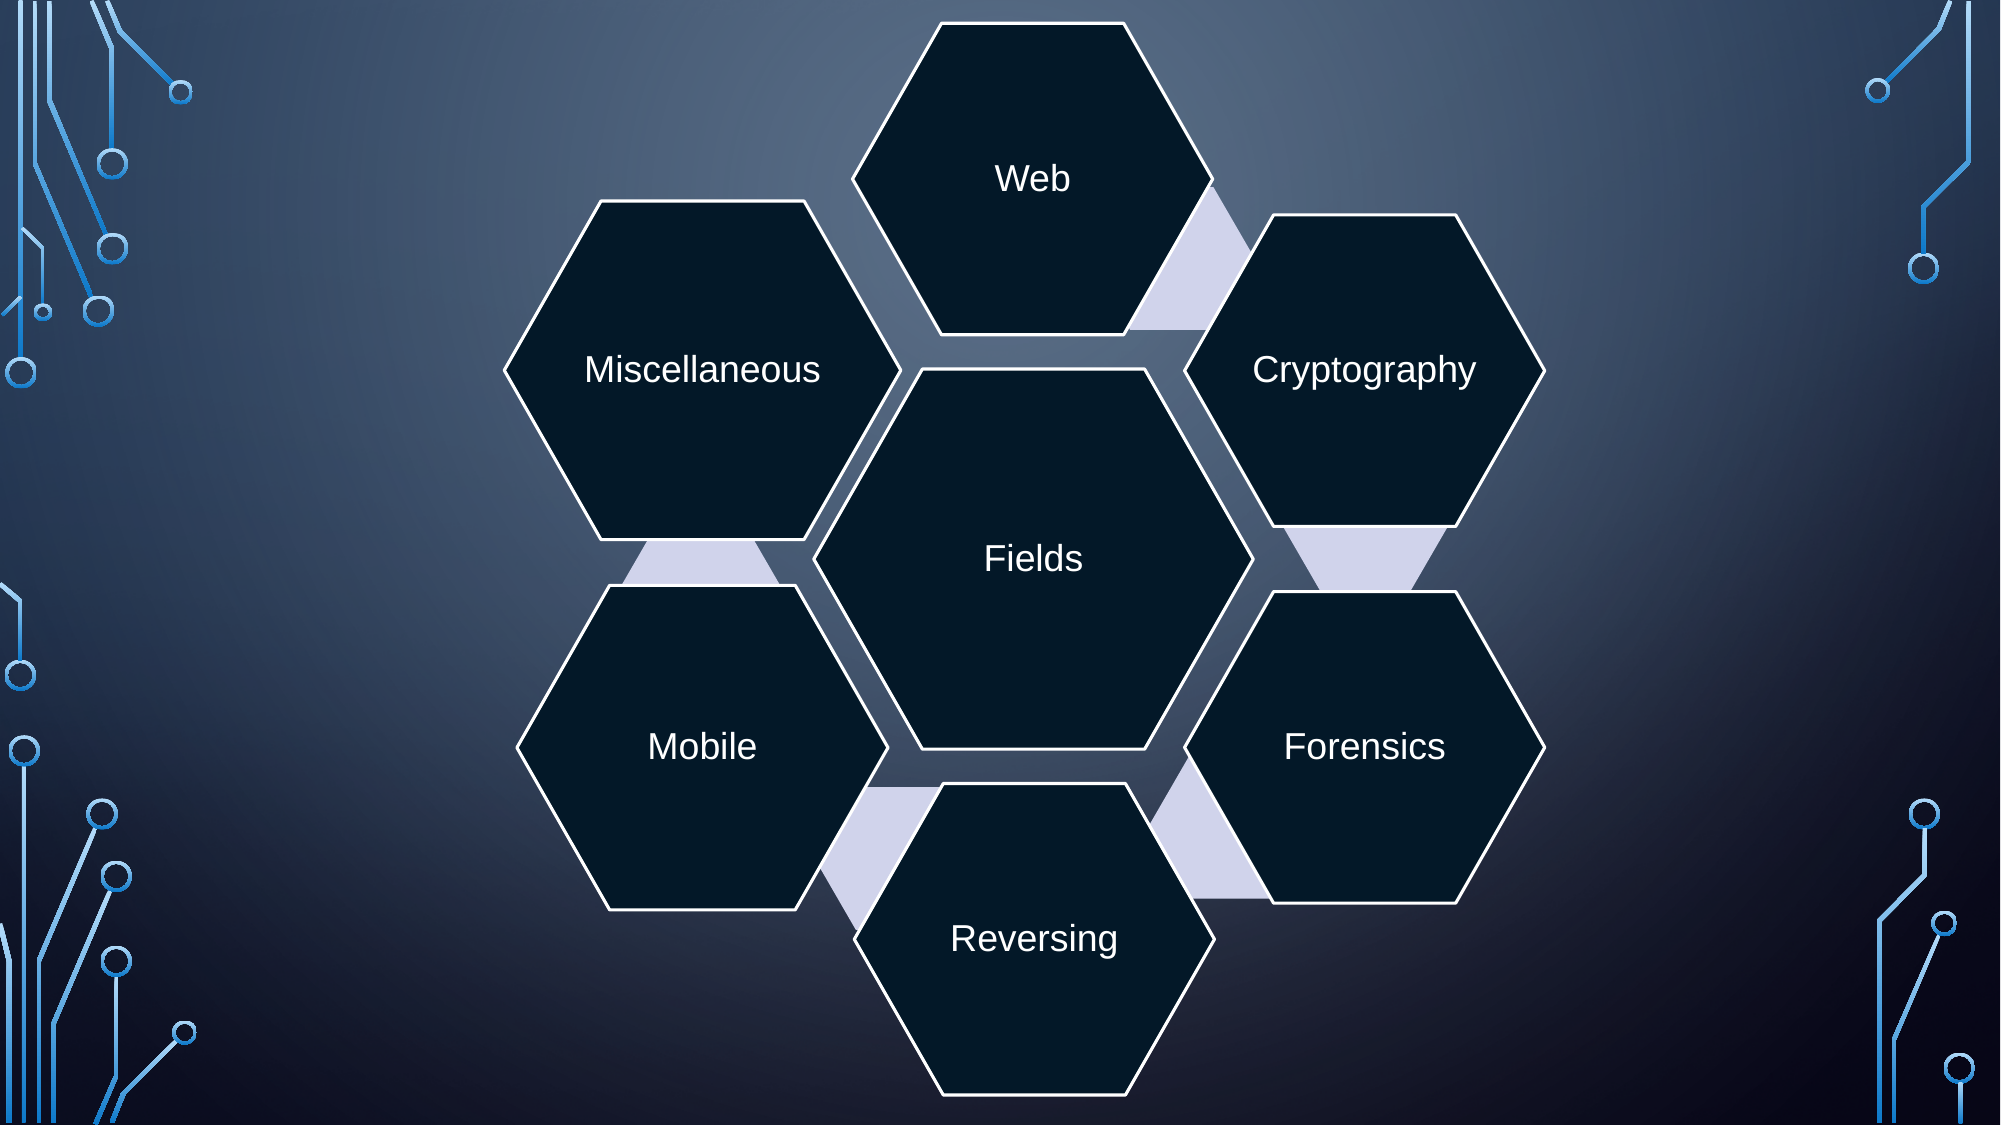

Fields
Web
Cryptography
Forensics
Reversing
Mobile
Miscellaneous